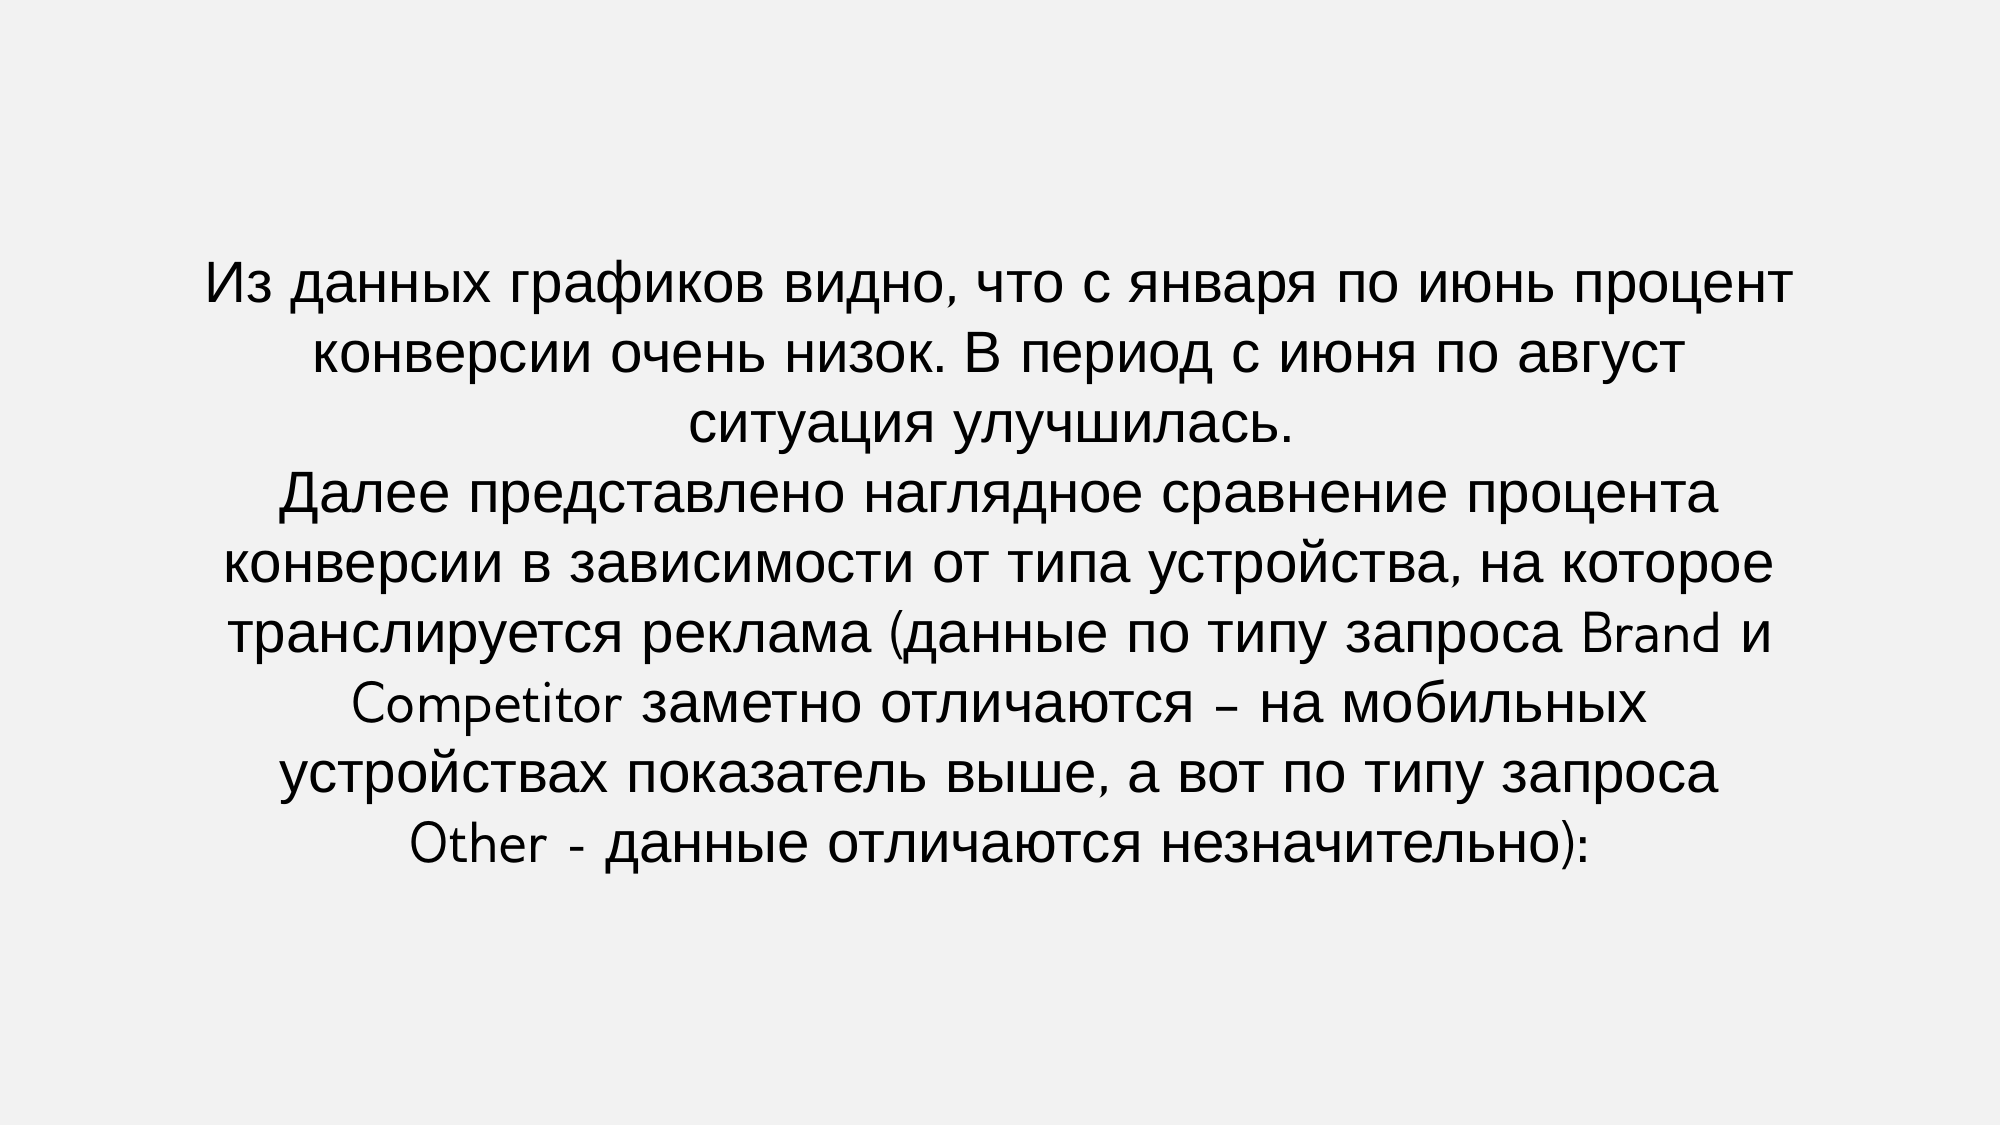

Из данных графиков видно, что с января по июнь процент конверсии очень низок. В период с июня по август ситуация улучшилась.
Далее представлено наглядное сравнение процента конверсии в зависимости от типа устройства, на которое транслируется реклама (данные по типу запроса Brand и Competitor заметно отличаются – на мобильных устройствах показатель выше, а вот по типу запроса Other - данные отличаются незначительно):